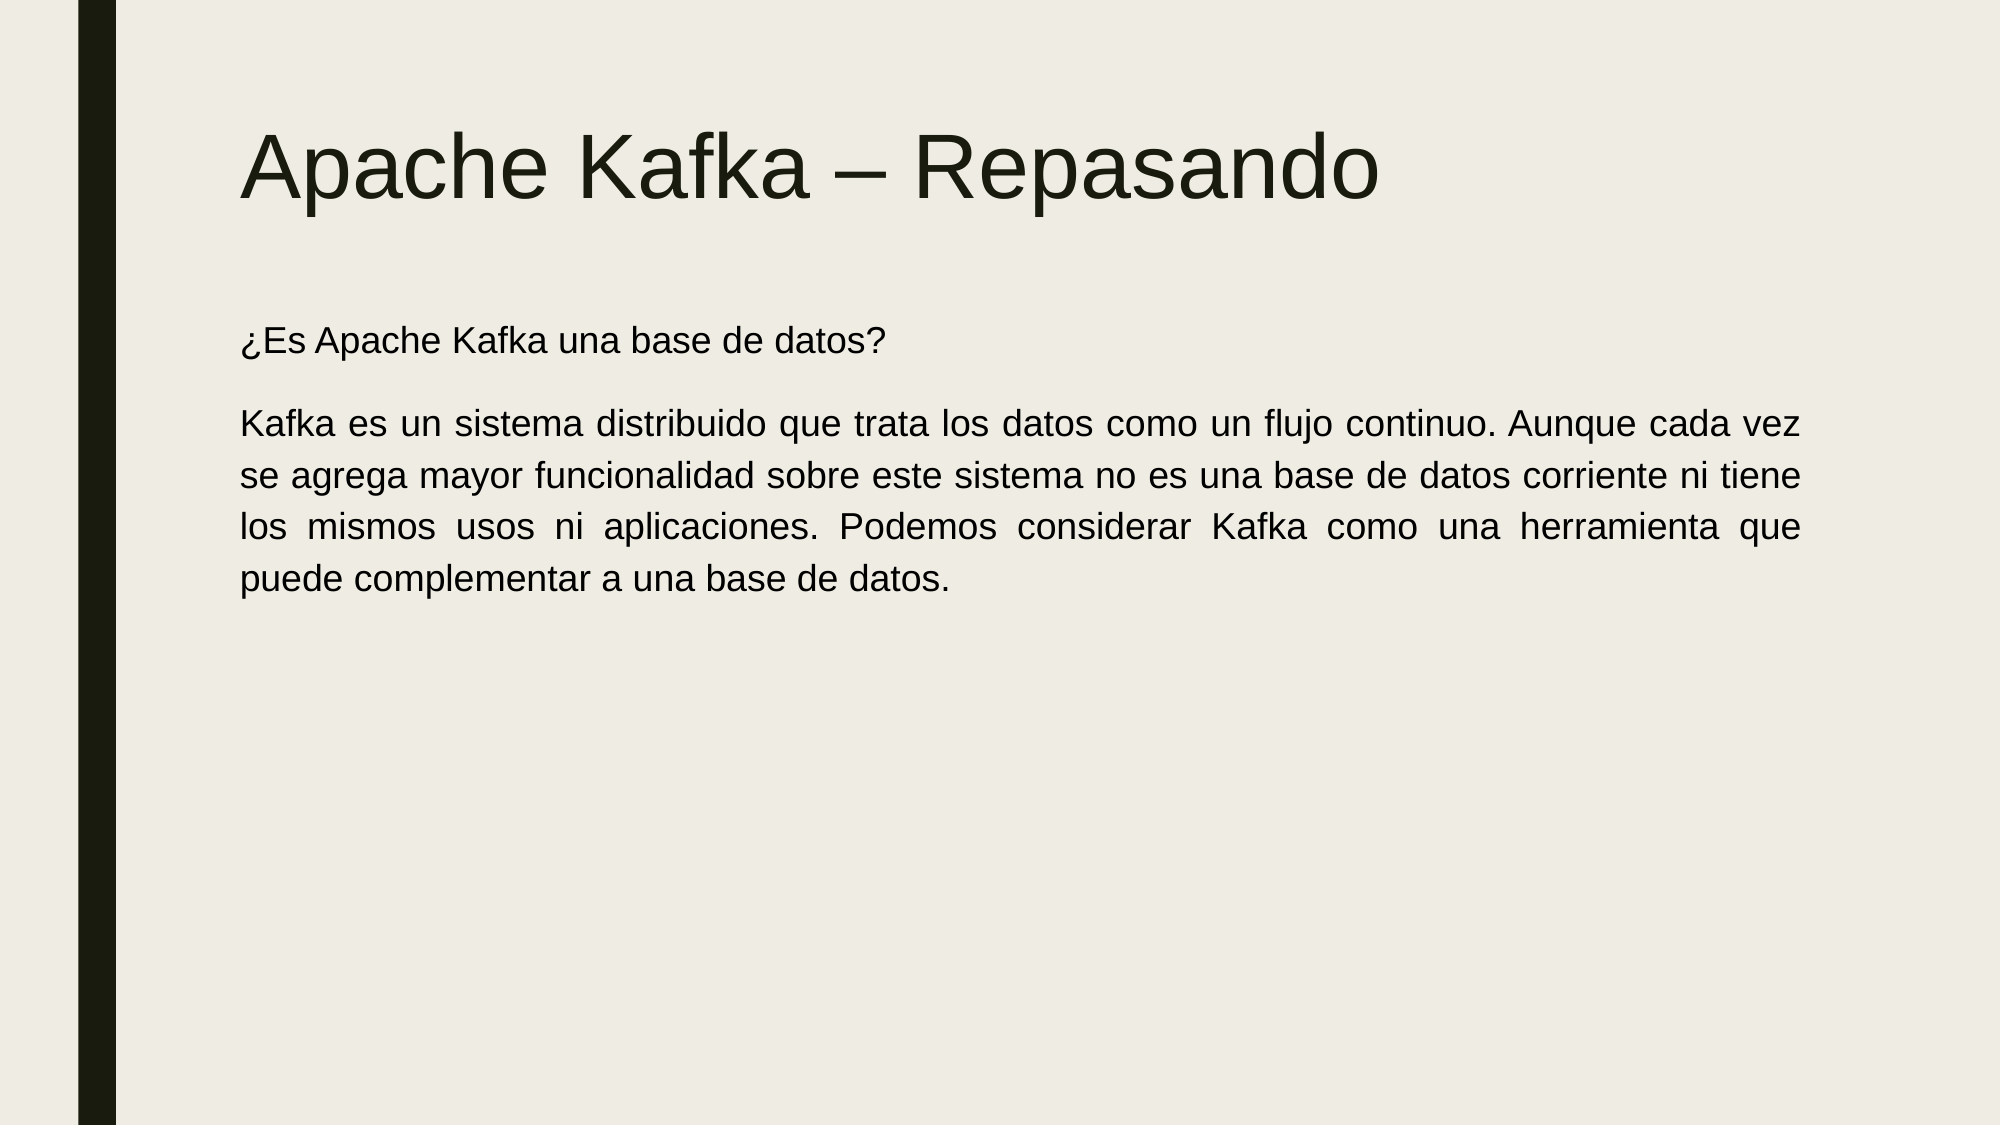

# Apache Kafka – Repasando
¿Es Apache Kafka una base de datos?
Kafka es un sistema distribuido que trata los datos como un flujo continuo. Aunque cada vez se agrega mayor funcionalidad sobre este sistema no es una base de datos corriente ni tiene los mismos usos ni aplicaciones. Podemos considerar Kafka como una herramienta que puede complementar a una base de datos.